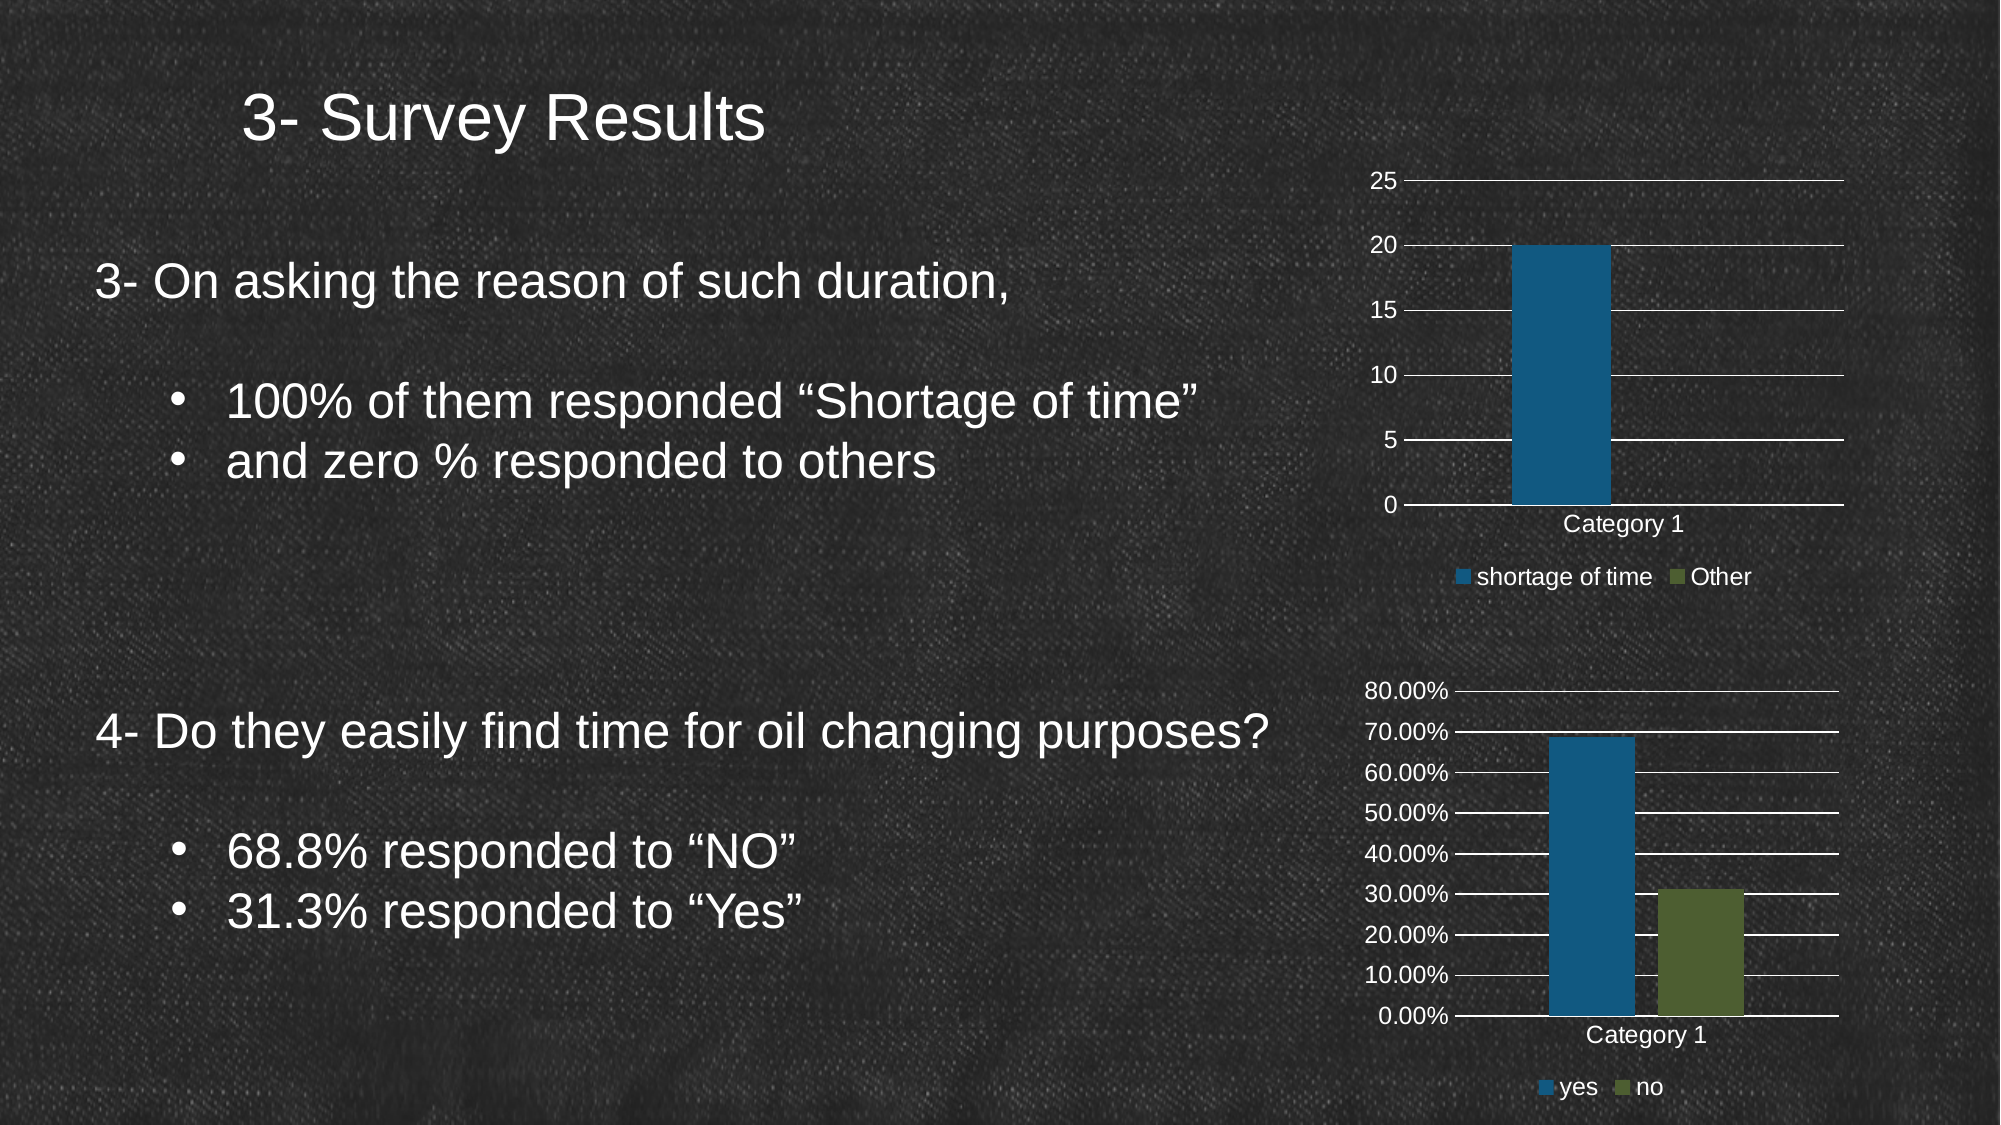

3- Survey Results

### Chart

| Category | shortage of time | Other  |
|---|---|---|
| Category 1 | 20.0 | 0.0 |
3- On asking the reason of such duration,

100% of them responded “Shortage of time”
and zero % responded to others

### Chart

| Category | yes | no |
|---|---|---|
| Category 1 | 0.688 | 0.313 |
4- Do they easily find time for oil changing purposes?

68.8% responded to “NO”
31.3% responded to “Yes”